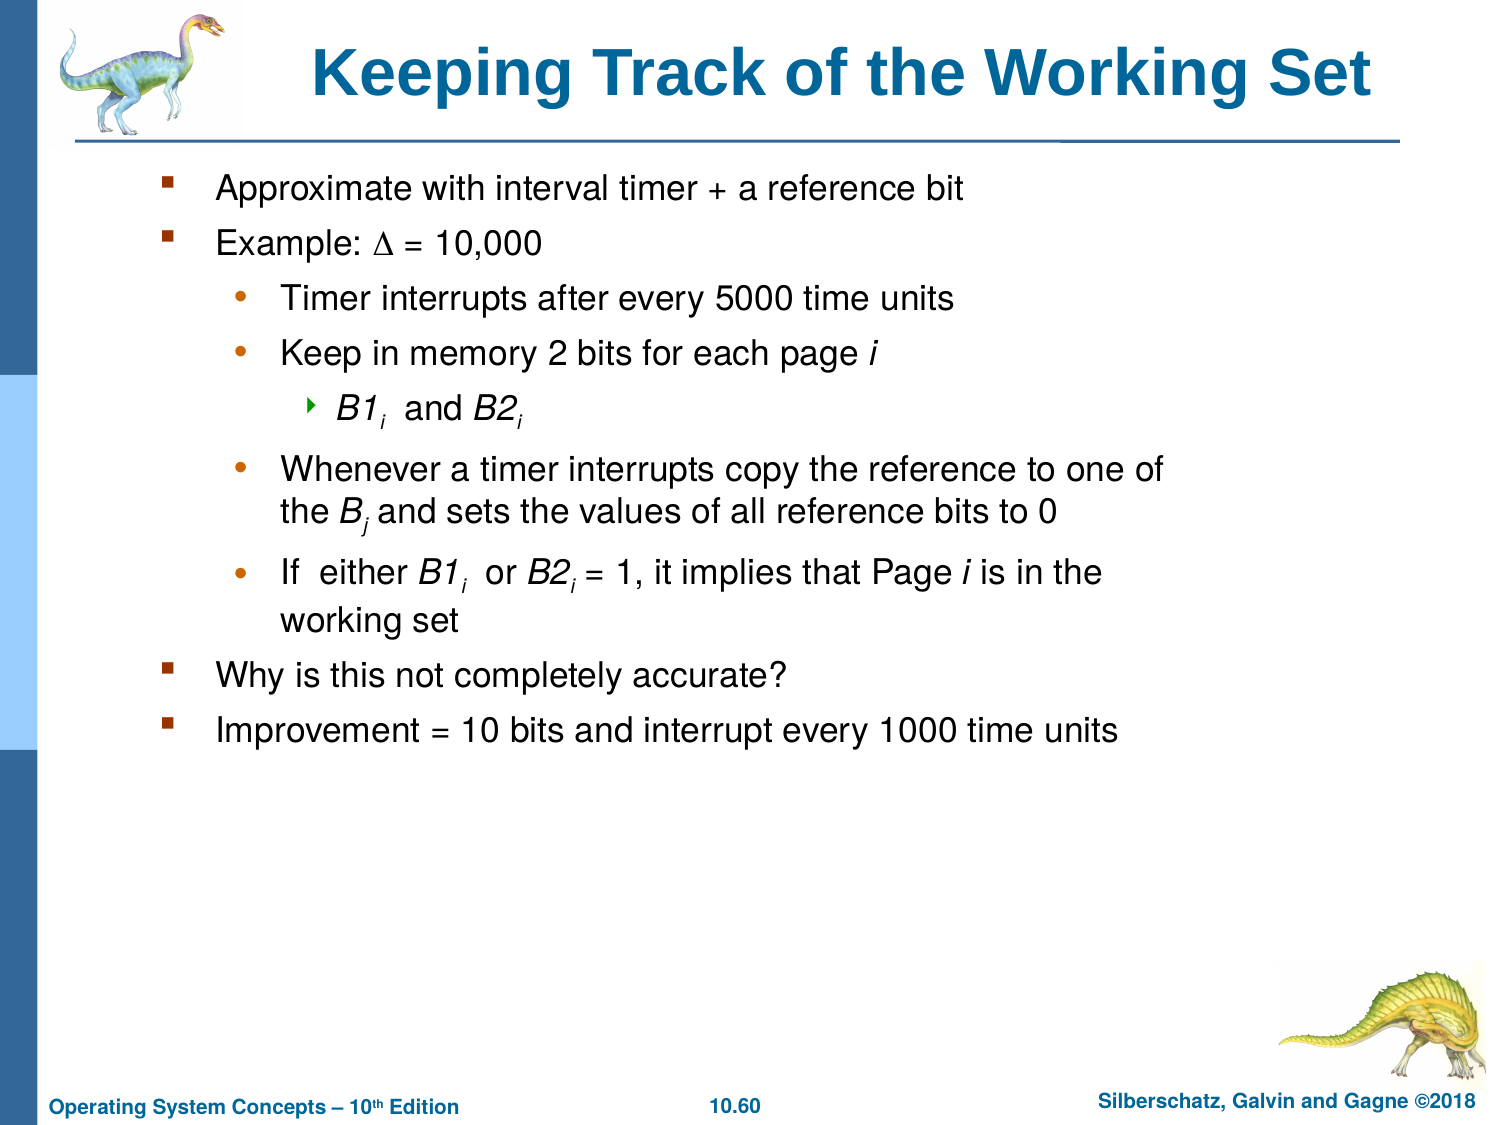

# Keeping Track of the Working Set
Approximate with interval timer + a reference bit
Example: Δ = 10,000
Timer interrupts after every 5000 time units
Keep in memory 2 bits for each page i
B1i  and B2i
Whenever a timer interrupts copy the reference to one of the Bj and sets the values of all reference bits to 0
If  either B1i  or B2i = 1, it implies that Page i is in the working set
Why is this not completely accurate?
Improvement = 10 bits and interrupt every 1000 time units